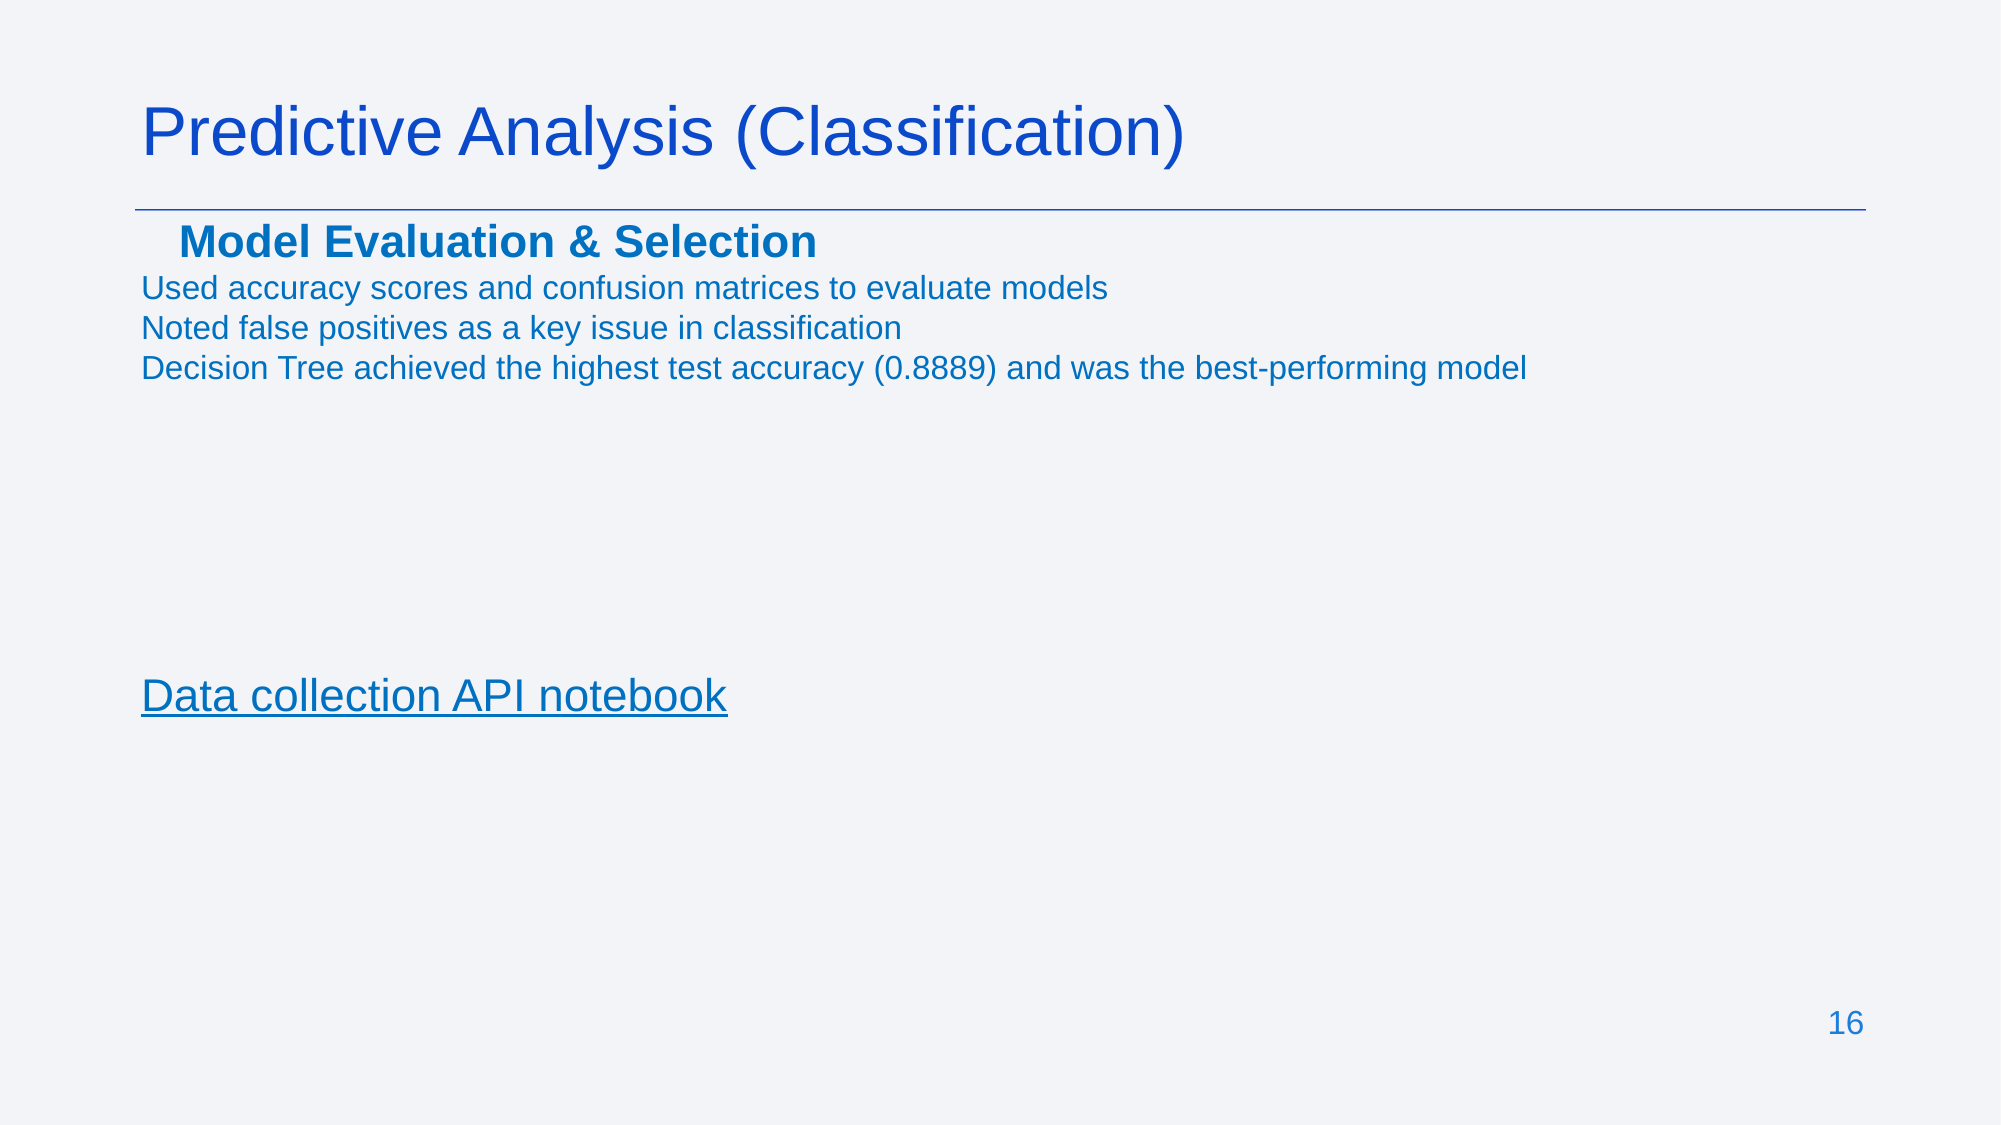

Predictive Analysis (Classification)
	Model Evaluation & Selection
Used accuracy scores and confusion matrices to evaluate models
Noted false positives as a key issue in classification
Decision Tree achieved the highest test accuracy (0.8889) and was the best-performing model

Data collection API notebook
16